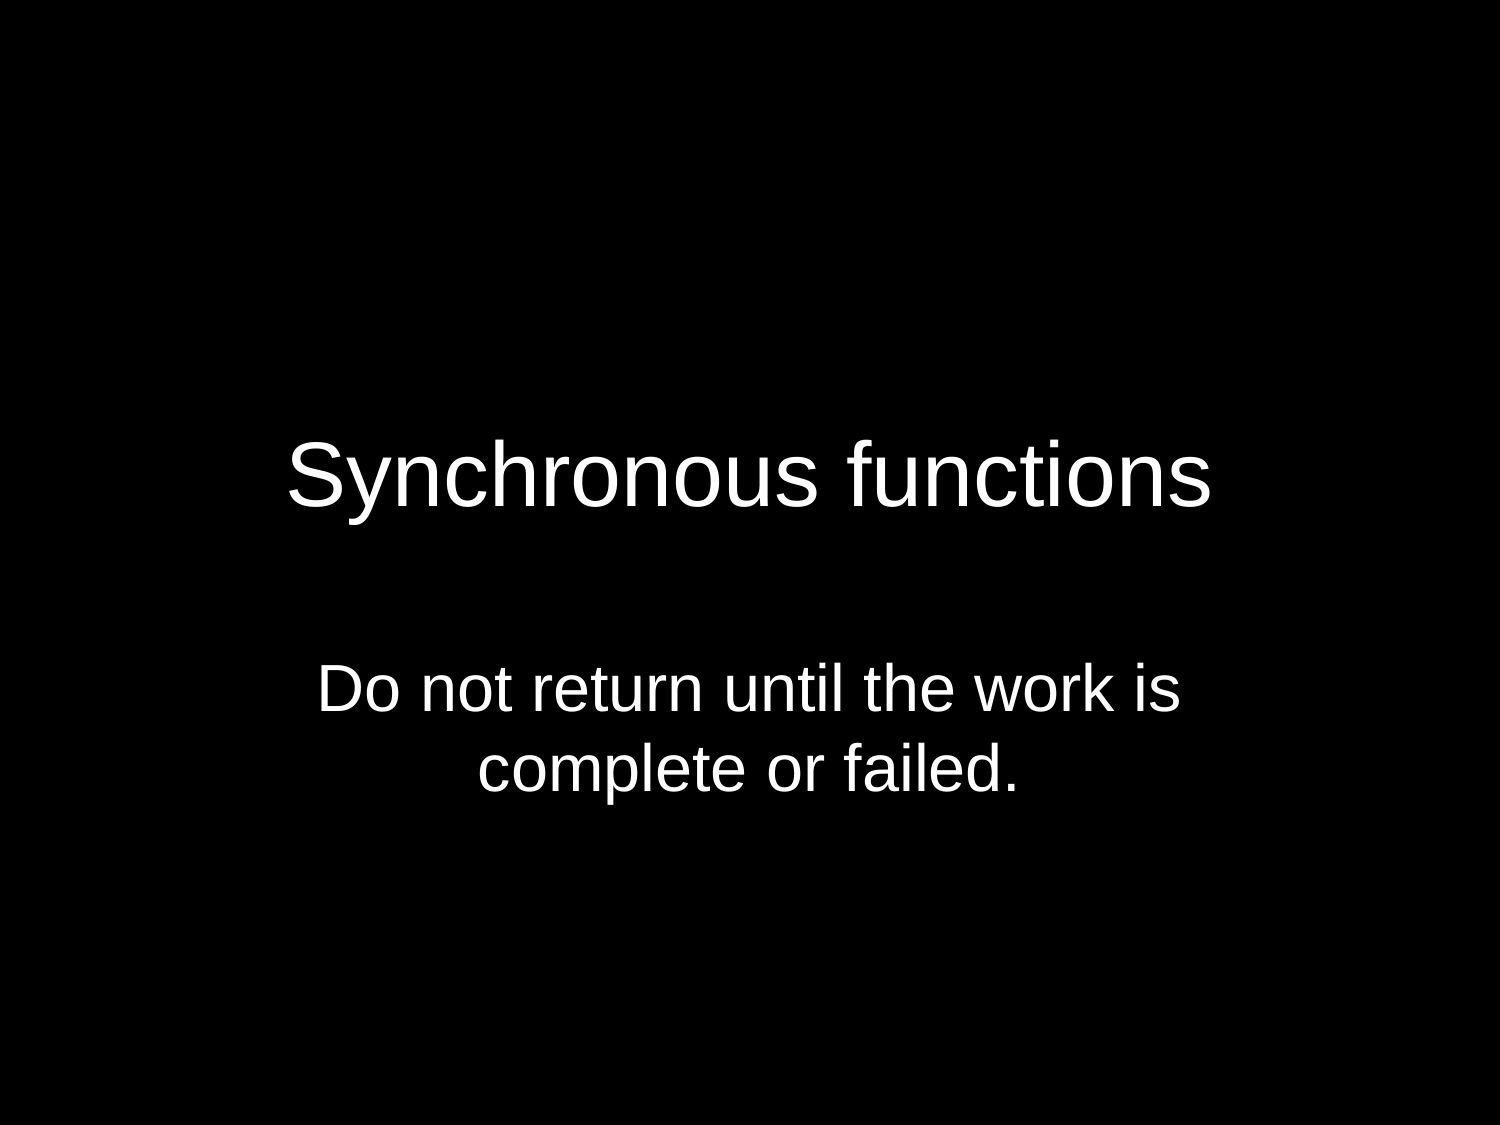

# Synchronous functions
Do not return until the work is complete or failed.